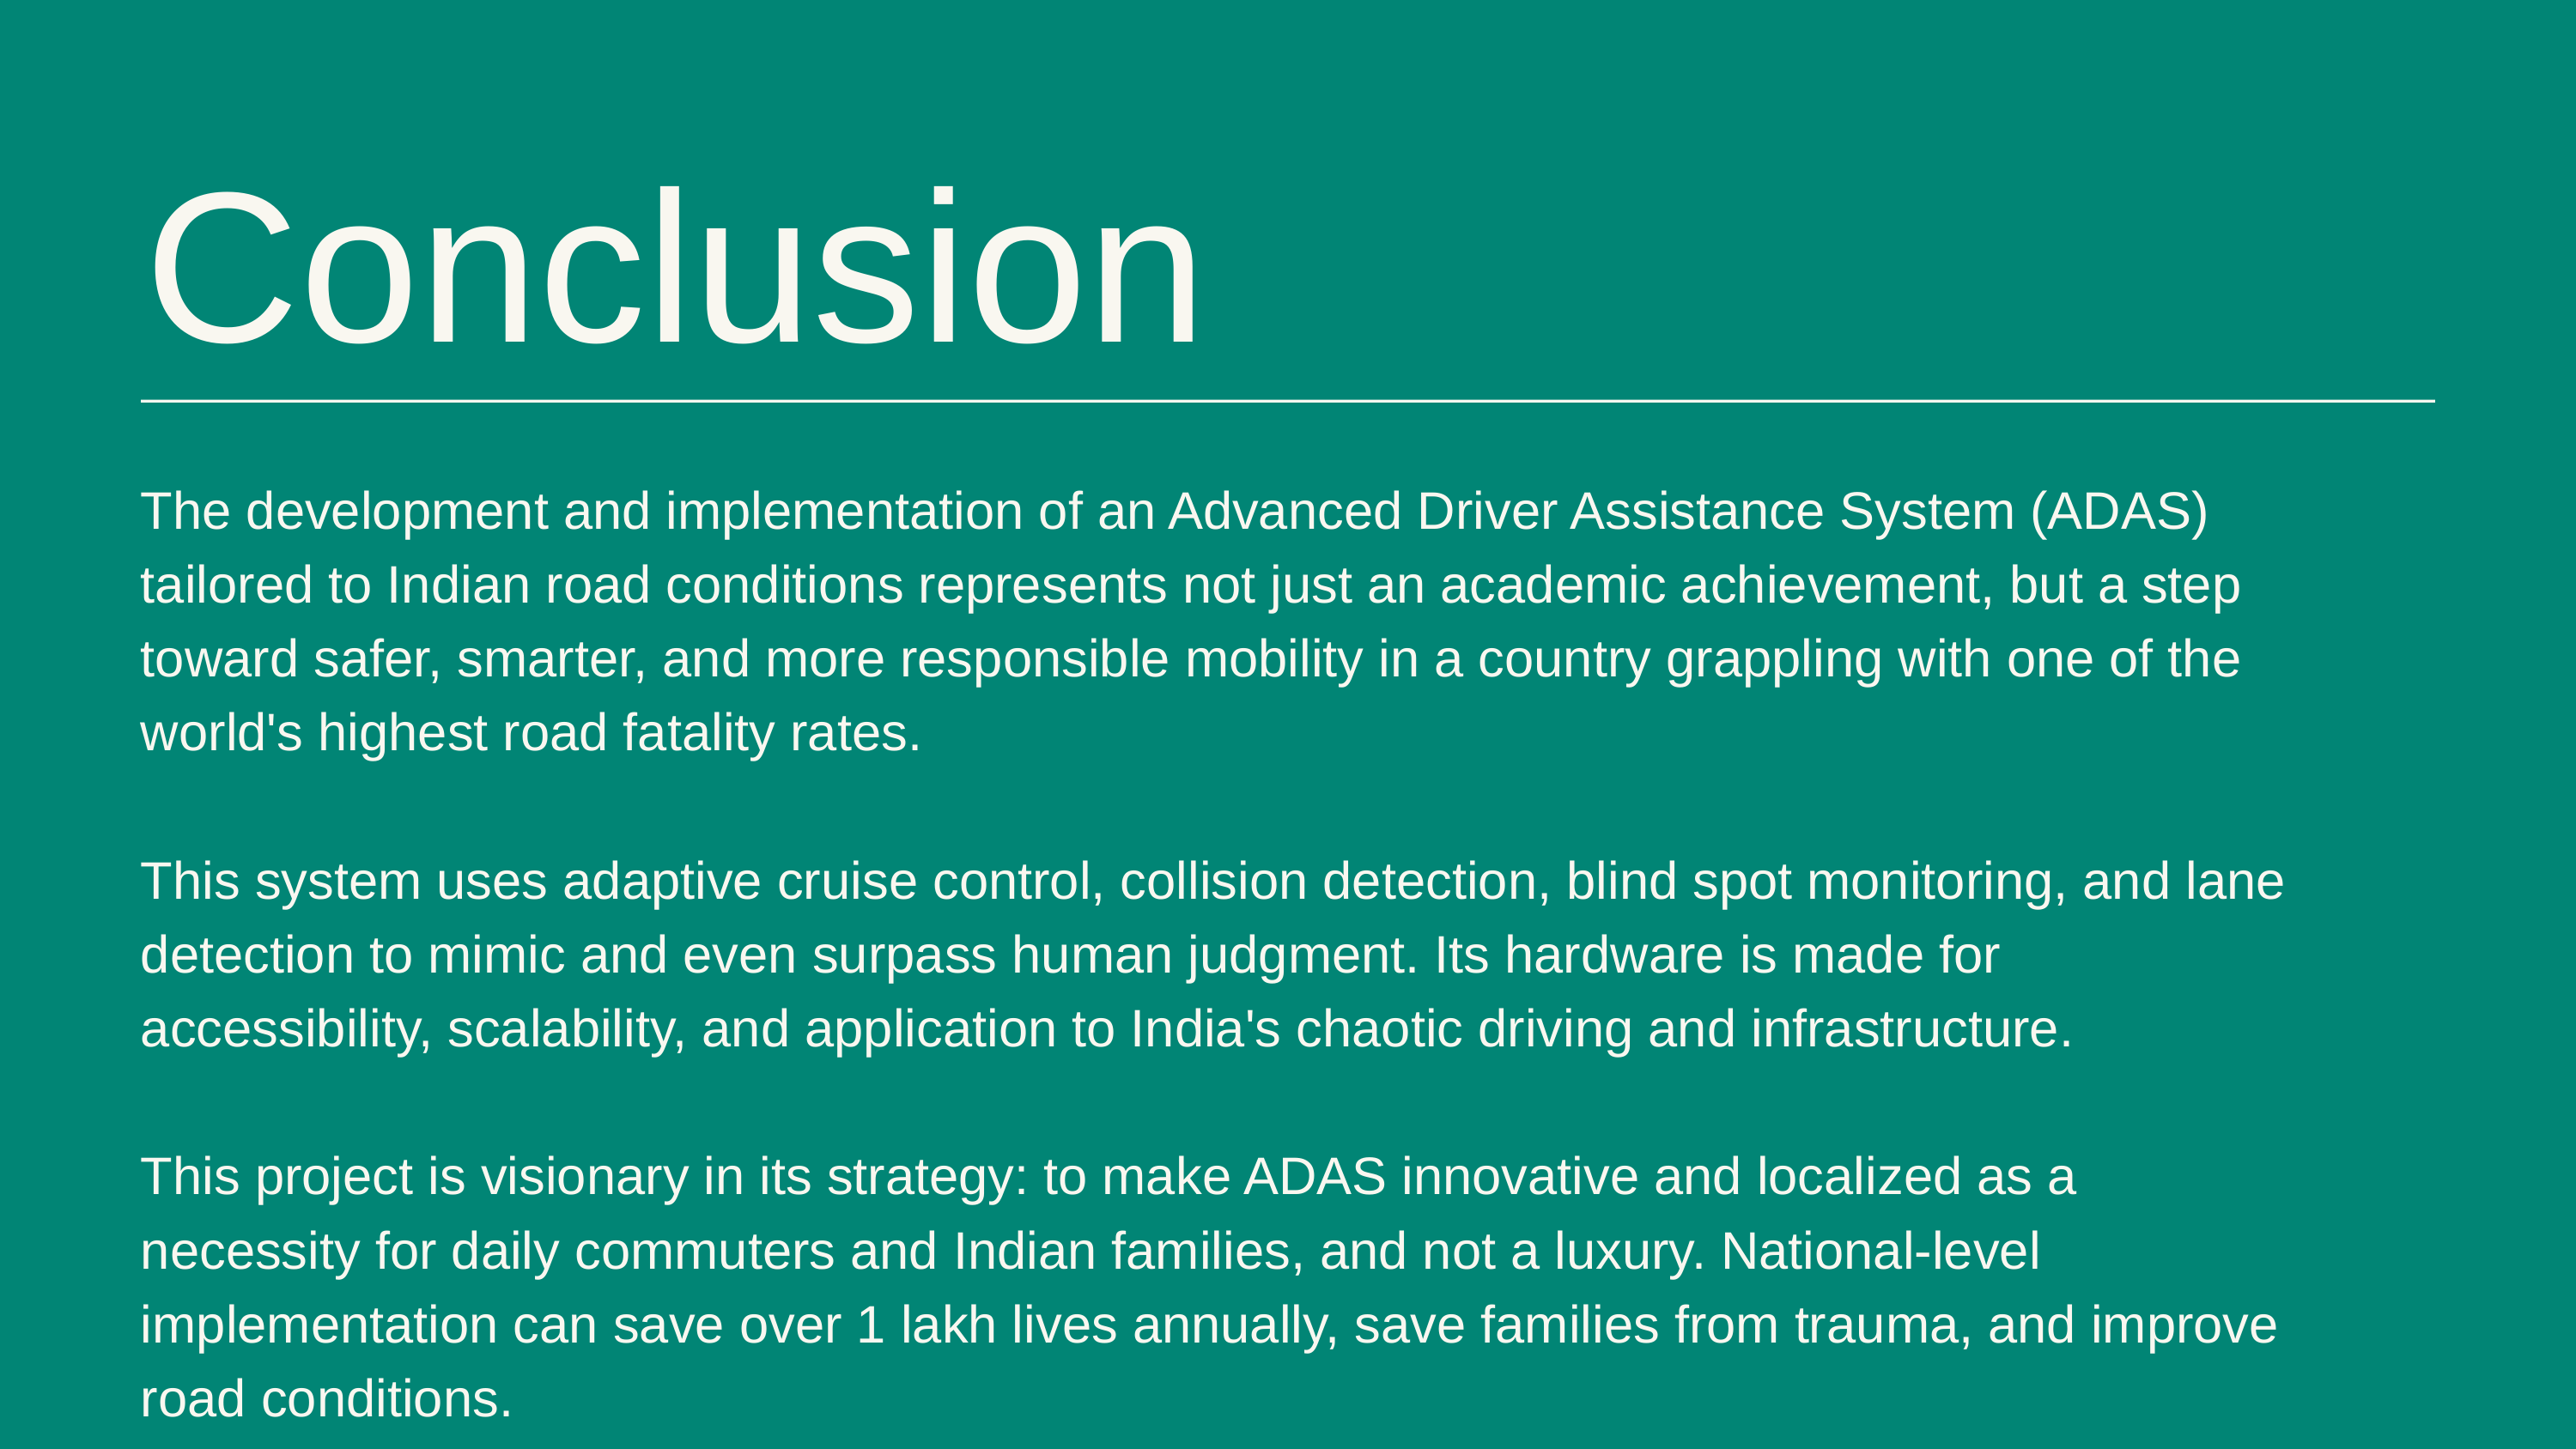

Conclusion

The development and implementation of an Advanced Driver Assistance System (ADAS) tailored to Indian road conditions represents not just an academic achievement, but a step toward safer, smarter, and more responsible mobility in a country grappling with one of the world's highest road fatality rates.

This system uses adaptive cruise control, collision detection, blind spot monitoring, and lane detection to mimic and even surpass human judgment. Its hardware is made for accessibility, scalability, and application to India's chaotic driving and infrastructure.

This project is visionary in its strategy: to make ADAS innovative and localized as a necessity for daily commuters and Indian families, and not a luxury. National-level implementation can save over 1 lakh lives annually, save families from trauma, and improve road conditions.